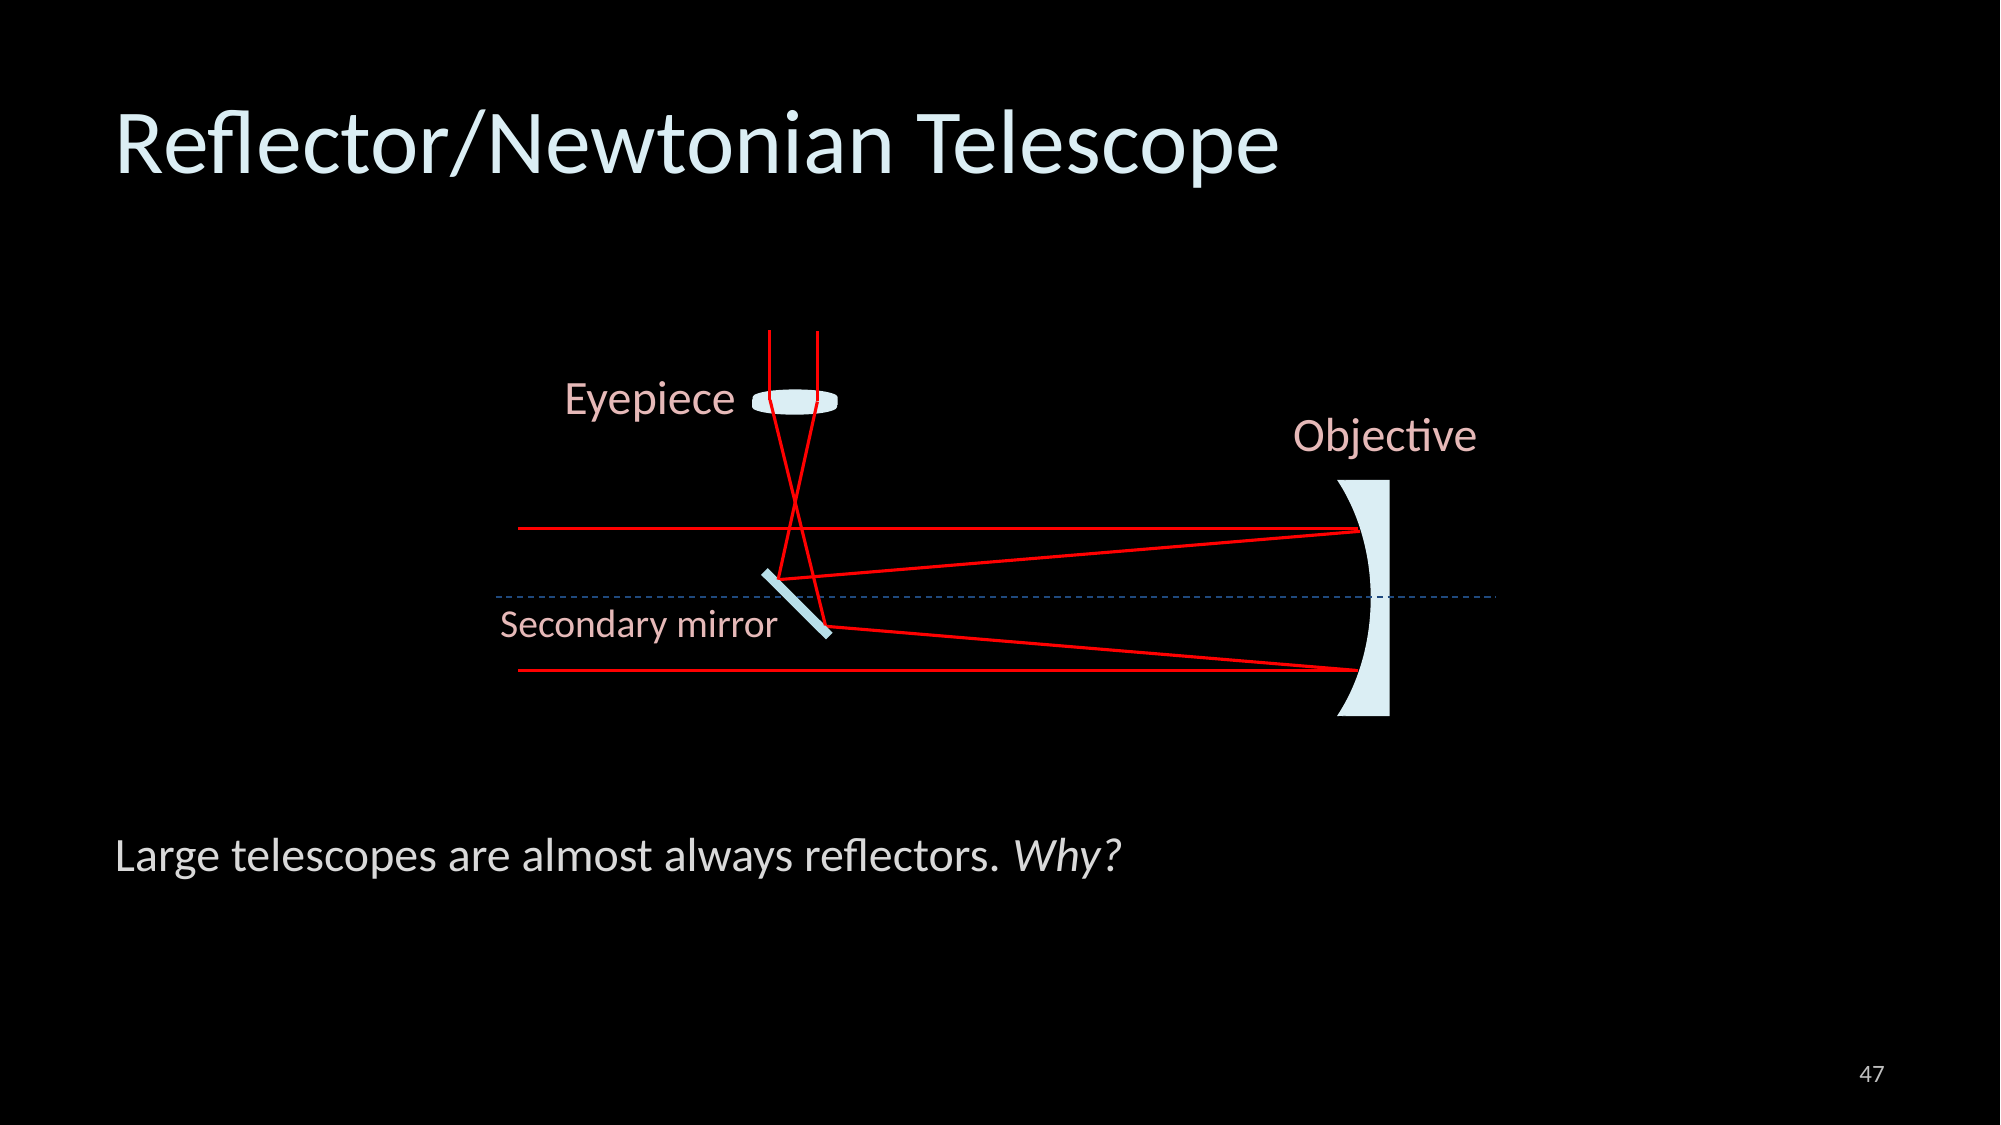

Reflector/Newtonian Telescope

Eyepiece
Objective

Secondary mirror
Large telescopes are almost always reflectors. Why?
47